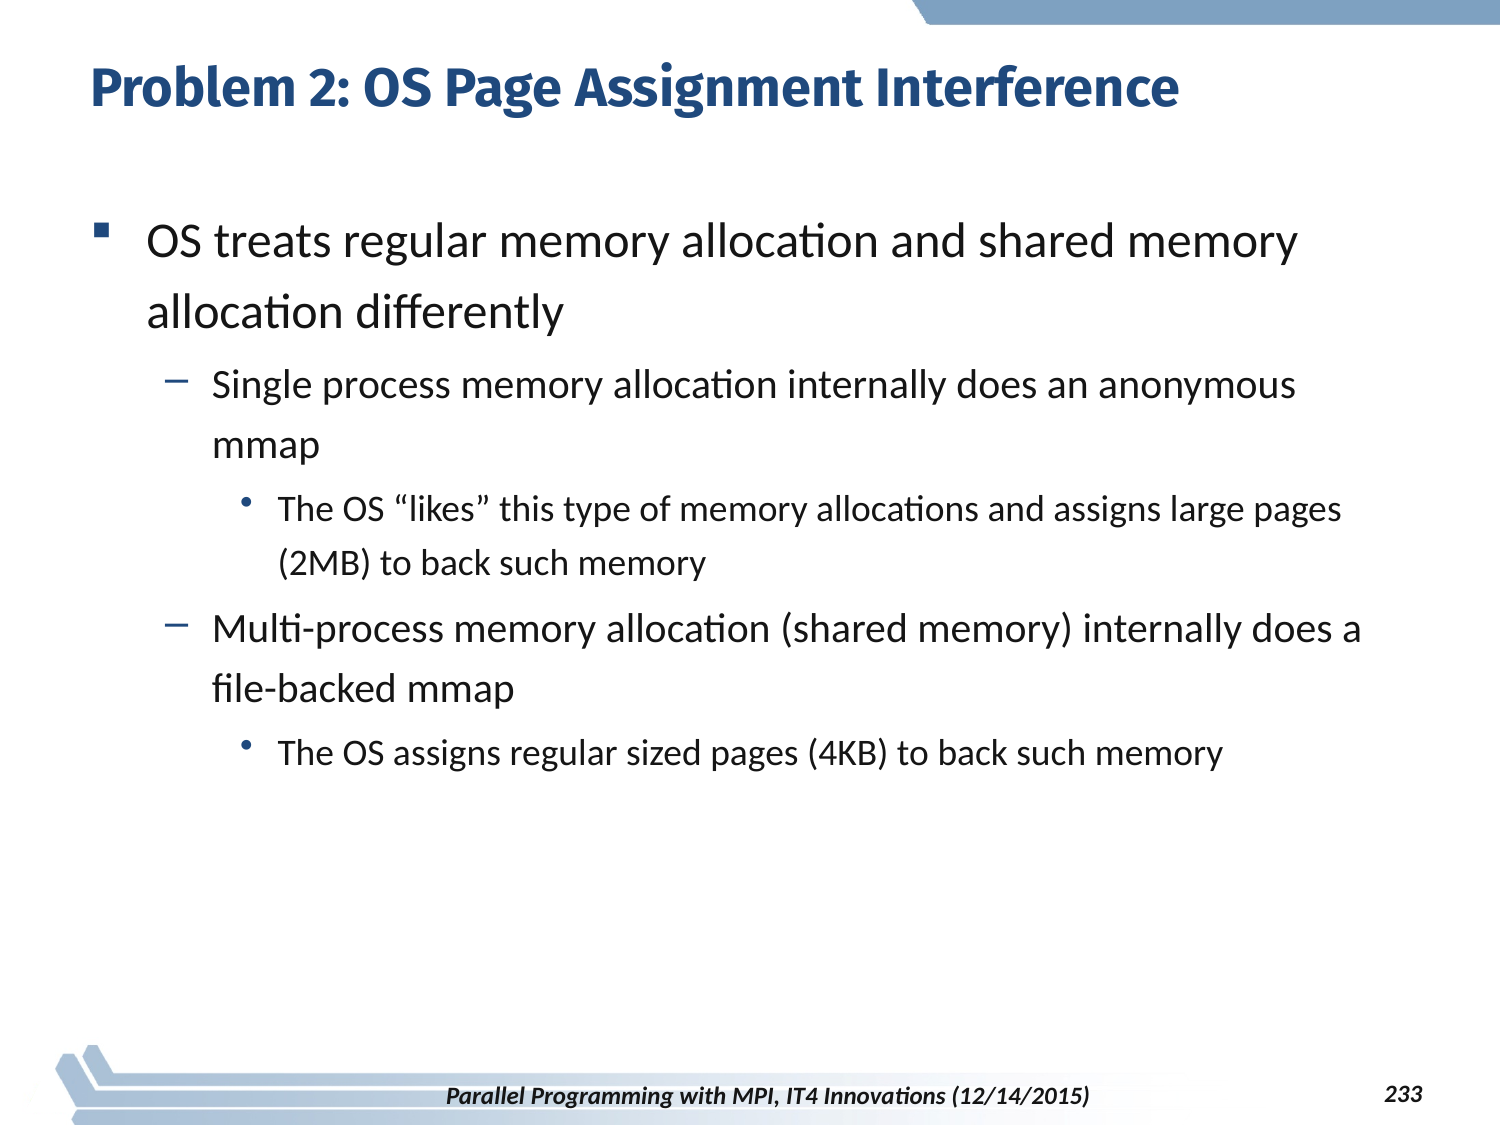

# Problem 2: OS Page Assignment Interference
OS treats regular memory allocation and shared memory allocation differently
Single process memory allocation internally does an anonymous mmap
The OS “likes” this type of memory allocations and assigns large pages (2MB) to back such memory
Multi-process memory allocation (shared memory) internally does a file-backed mmap
The OS assigns regular sized pages (4KB) to back such memory
233
Parallel Programming with MPI, IT4 Innovations (12/14/2015)